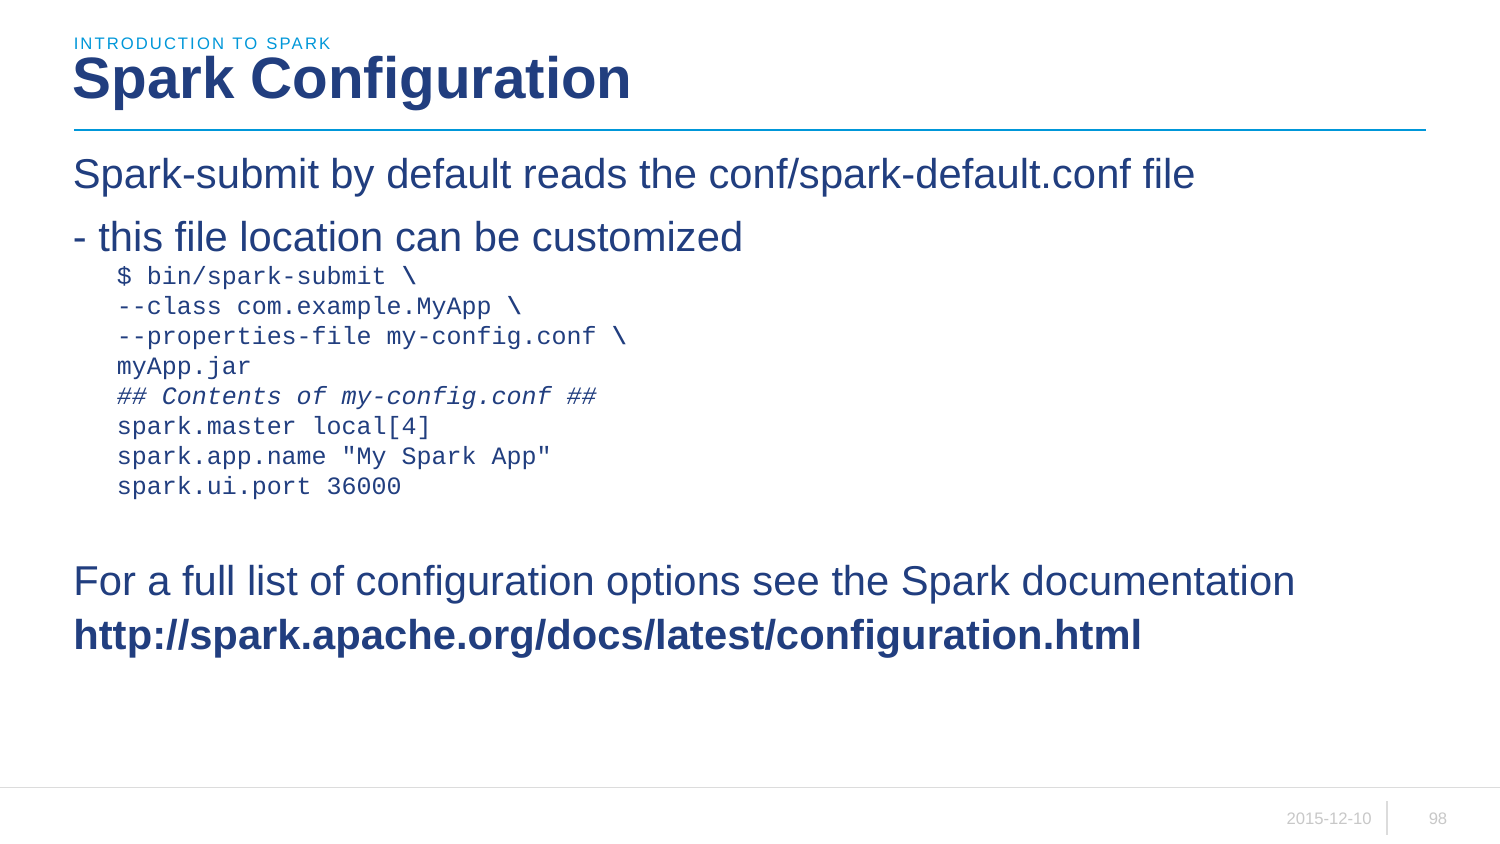

introduction to sparK
# Spark Configuration
Spark-submit by default reads the conf/spark-default.conf file
- this file location can be customized
$ bin/spark-submit \
--class com.example.MyApp \
--properties-file my-config.conf \
myApp.jar
## Contents of my-config.conf ##
spark.master local[4]
spark.app.name "My Spark App"
spark.ui.port 36000

For a full list of configuration options see the Spark documentation
http://spark.apache.org/docs/latest/configuration.html